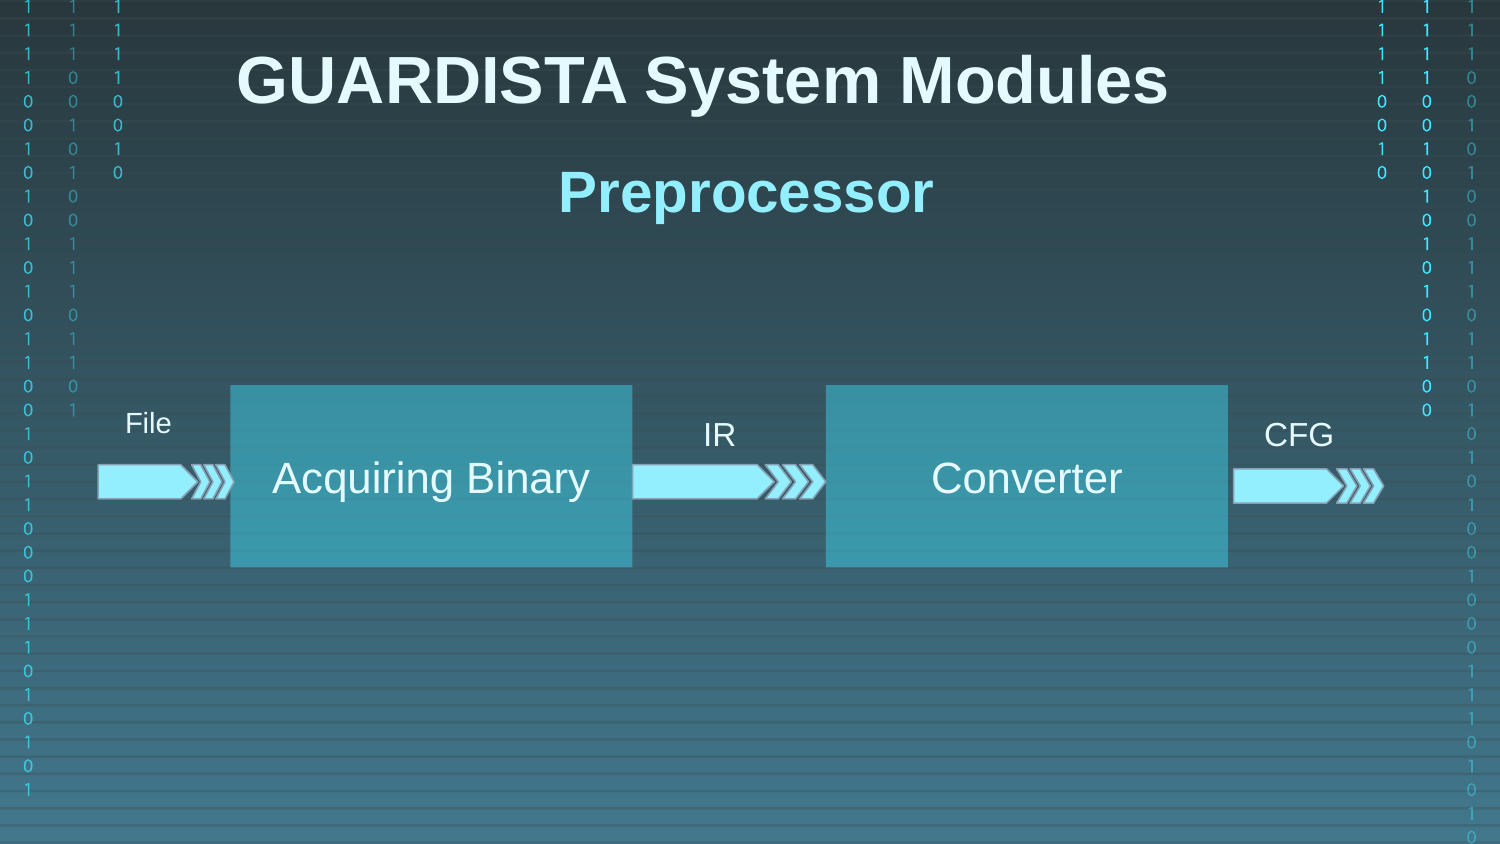

GUARDISTA System Modules
 Preprocessor

Converter
Acquiring Binary
File
IR
CFG